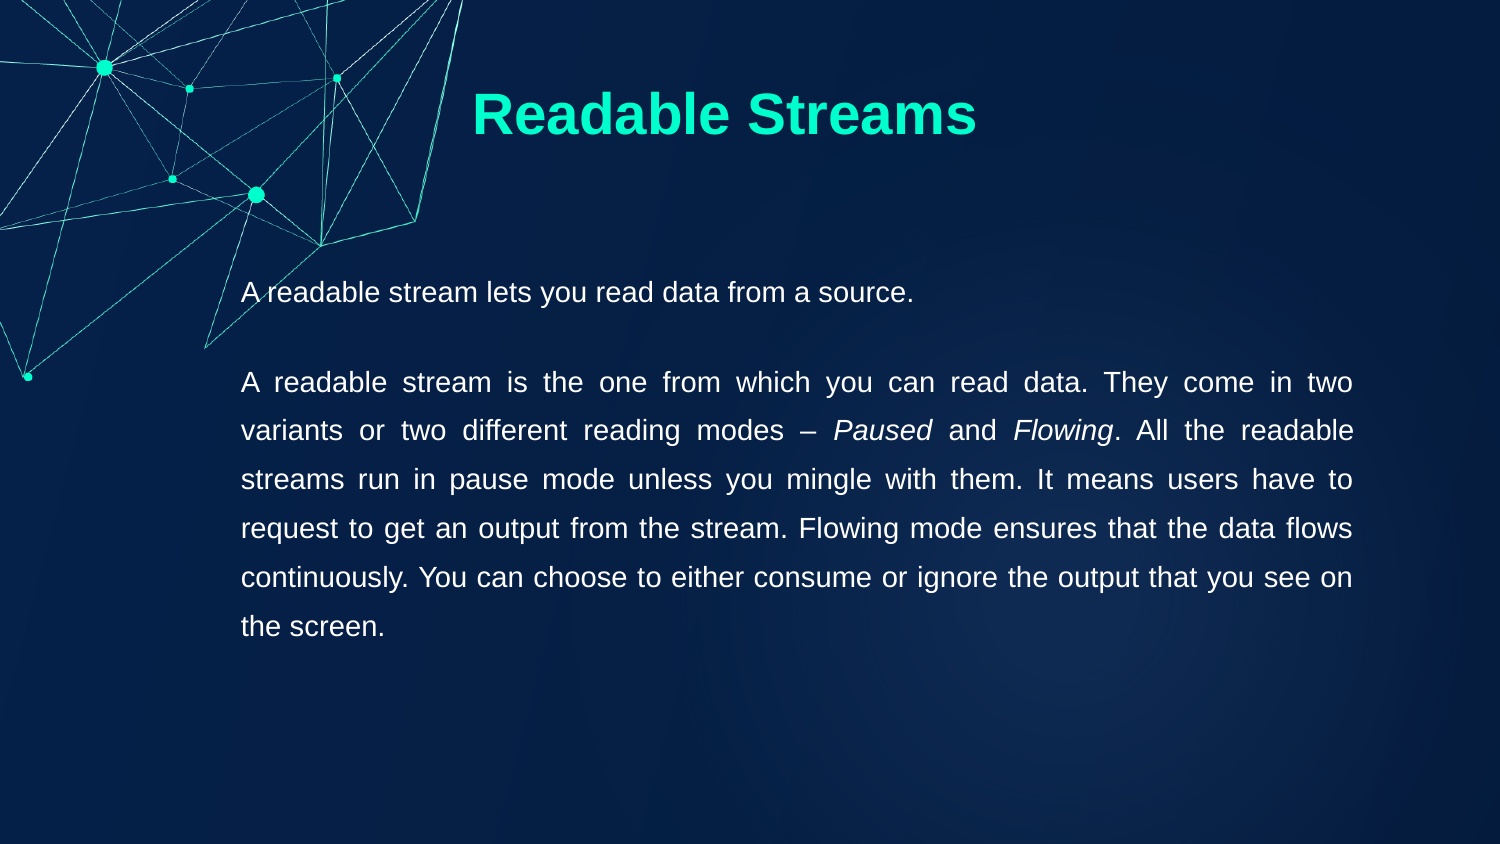

Readable Streams
A readable stream lets you read data from a source.

A readable stream is the one from which you can read data. They come in two variants or two different reading modes – Paused and Flowing. All the readable streams run in pause mode unless you mingle with them. It means users have to request to get an output from the stream. Flowing mode ensures that the data flows continuously. You can choose to either consume or ignore the output that you see on the screen.